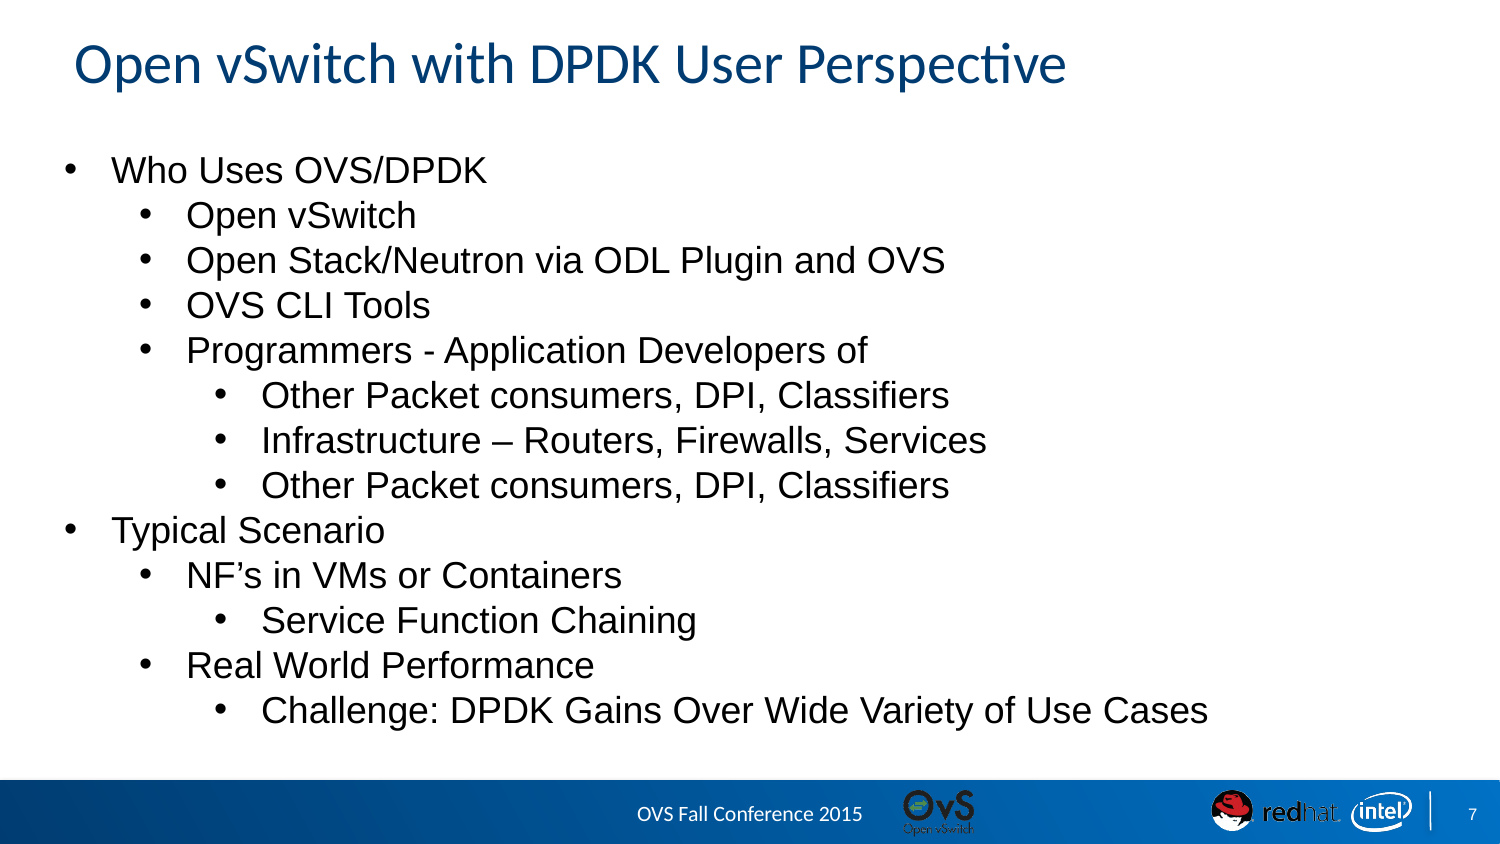

# Open vSwitch with DPDK User Perspective
Who Uses OVS/DPDK
Open vSwitch
Open Stack/Neutron via ODL Plugin and OVS
OVS CLI Tools
Programmers - Application Developers of
Other Packet consumers, DPI, Classifiers
Infrastructure – Routers, Firewalls, Services
Other Packet consumers, DPI, Classifiers
Typical Scenario
NF’s in VMs or Containers
Service Function Chaining
Real World Performance
Challenge: DPDK Gains Over Wide Variety of Use Cases

OVS Fall Conference 2015
7